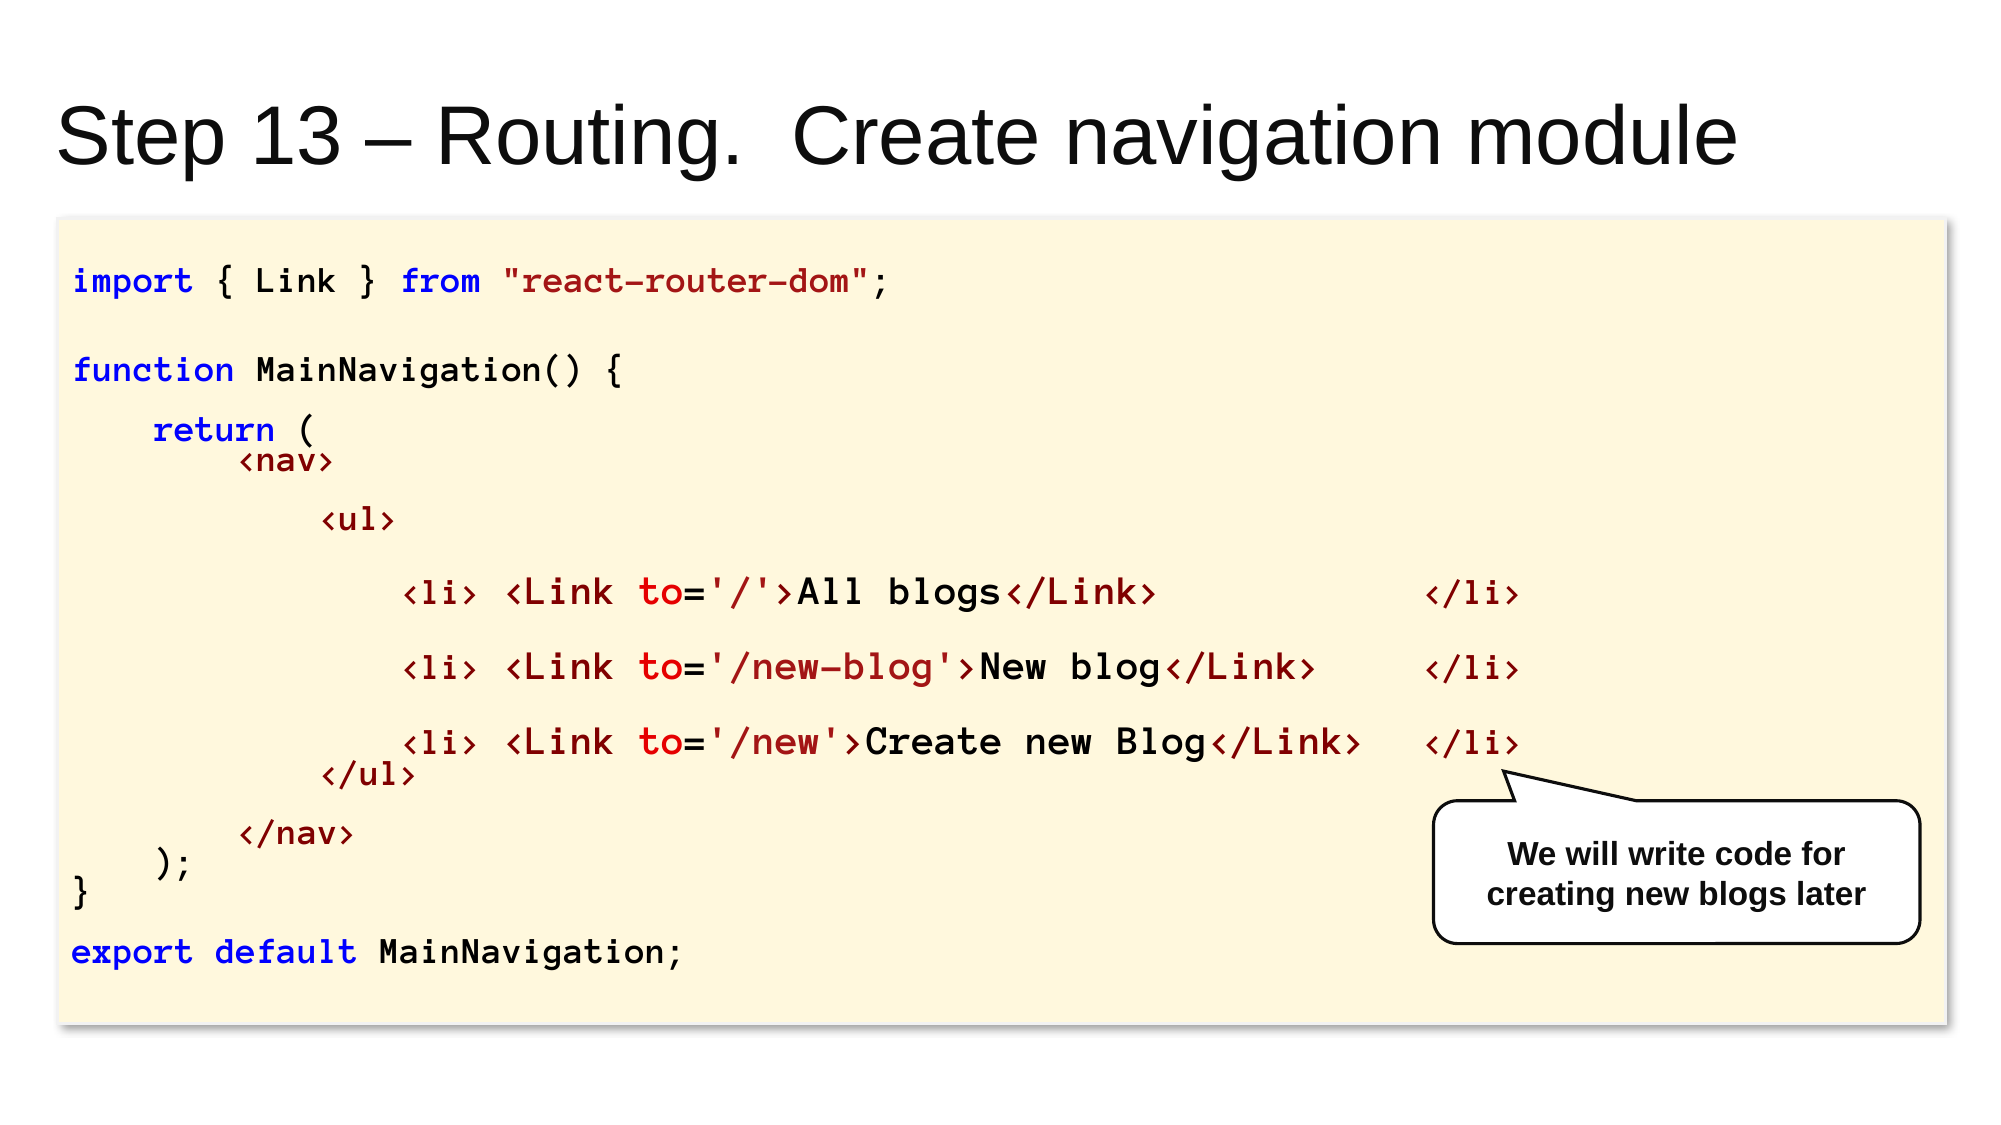

# Step 13 – Routing.  Create navigation module

import { Link } from "react-router-dom";

function MainNavigation() {

    return (
        <nav>

            <ul>
                <li> <Link to='/'>All blogs</Link>           	</li>
                <li> <Link to='/new-blog'>New blog</Link>    	</li>
                <li> <Link to='/new'>Create new Blog</Link> 	</li>
            </ul>

        </nav>
    );
}

export default MainNavigation;

We will write code for creating new blogs later